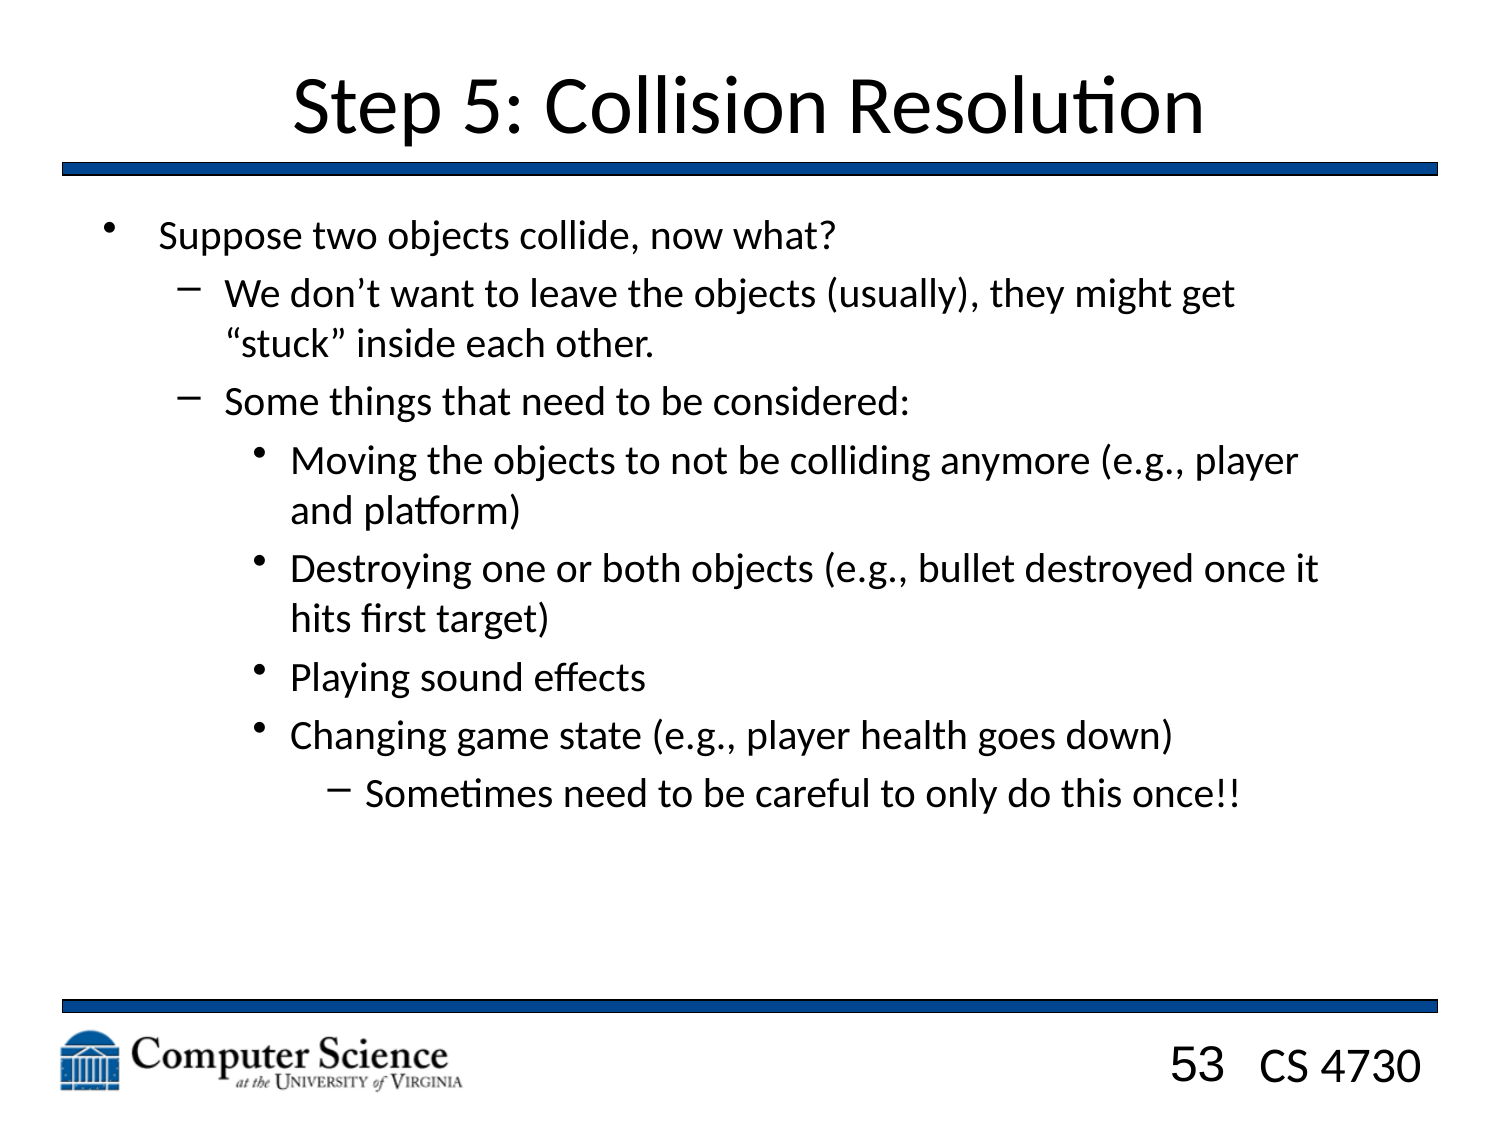

# Step 5: Collision Resolution
Suppose two objects collide, now what?
We don’t want to leave the objects (usually), they might get “stuck” inside each other.
Some things that need to be considered:
Moving the objects to not be colliding anymore (e.g., player and platform)
Destroying one or both objects (e.g., bullet destroyed once it hits first target)
Playing sound effects
Changing game state (e.g., player health goes down)
Sometimes need to be careful to only do this once!!

53